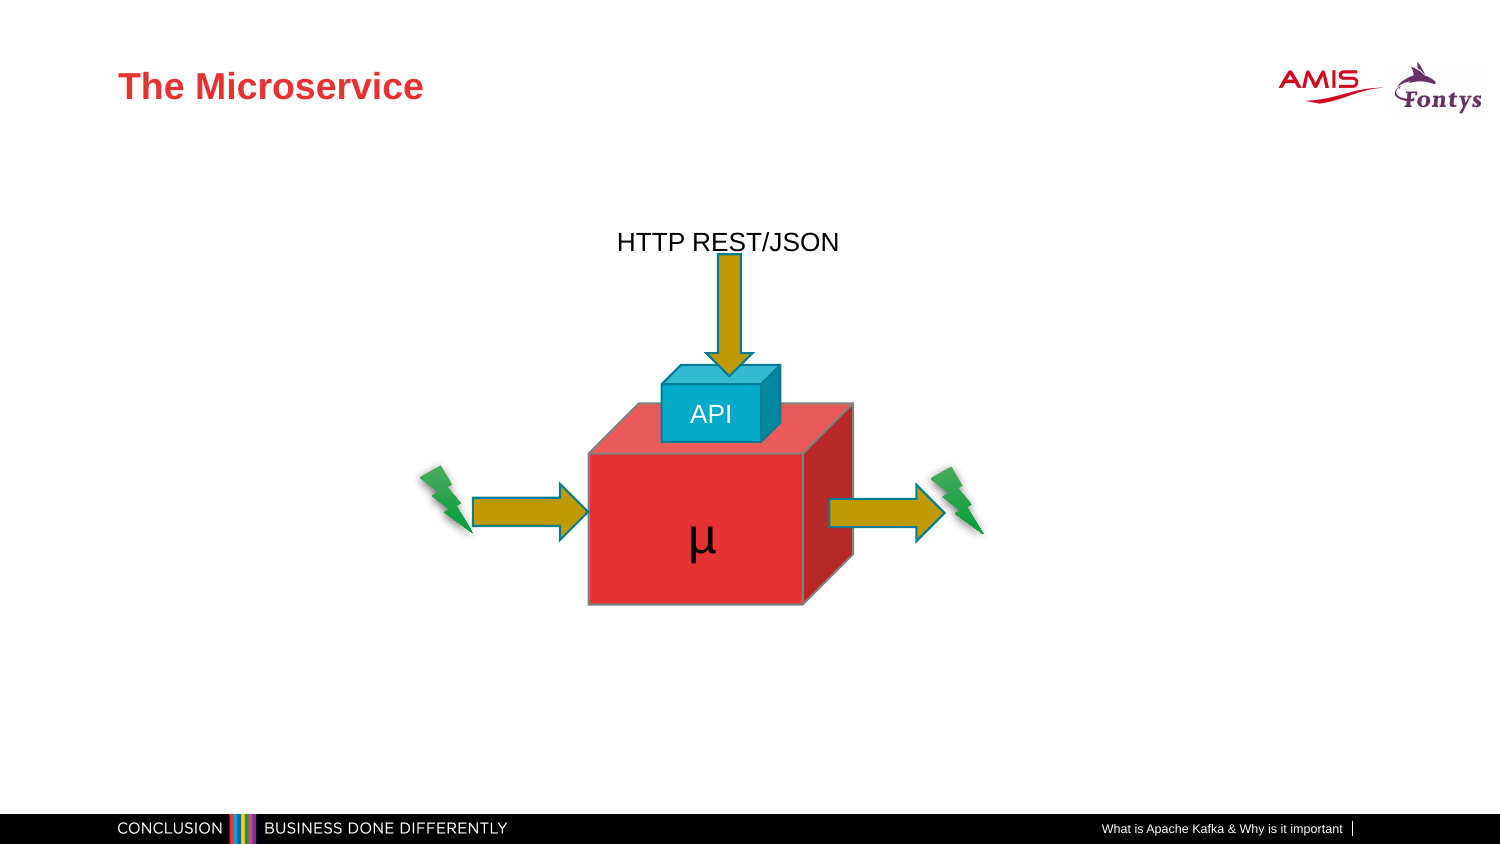

# The Microservice

HTTP REST/JSON

API

µ
What is Apache Kafka & Why is it important